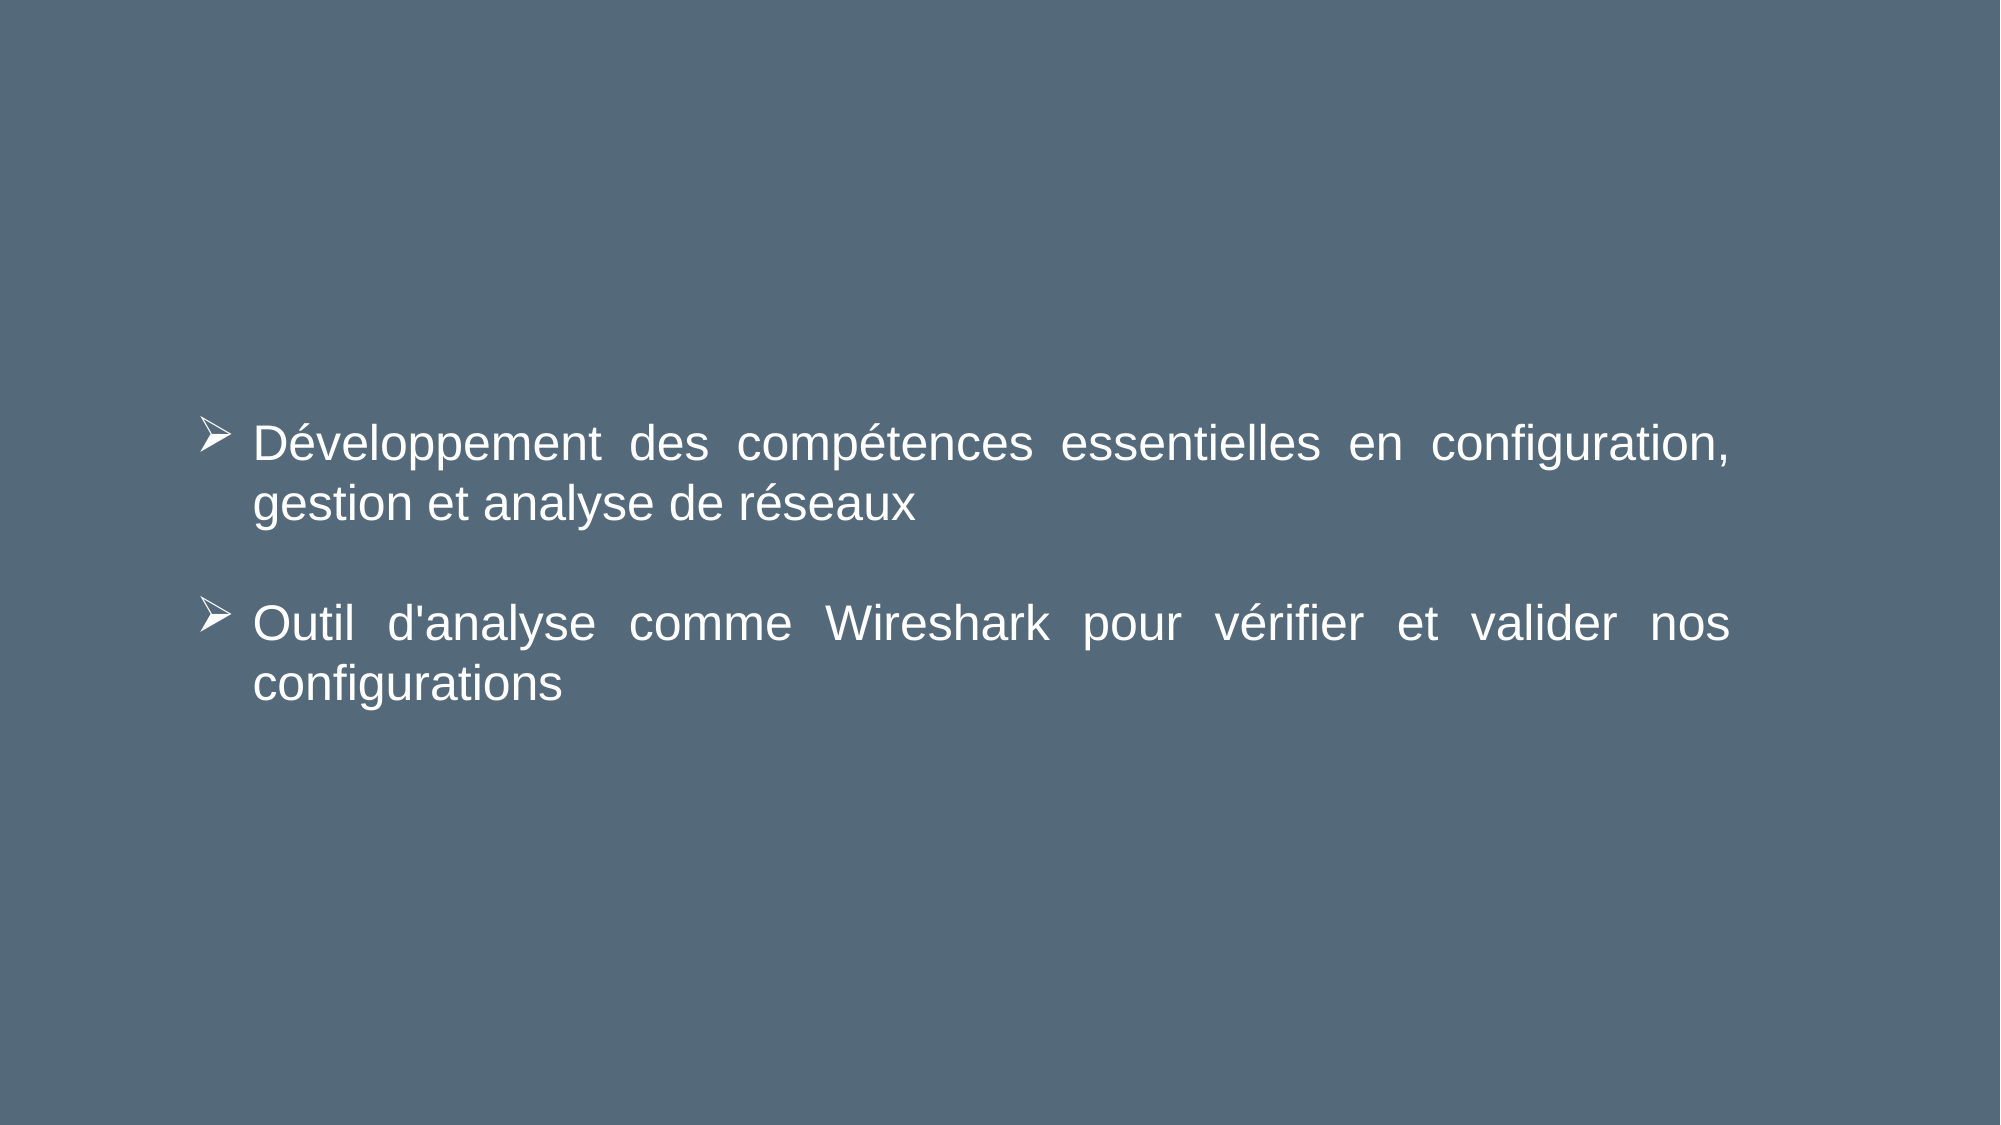

Développement des compétences essentielles en configuration, gestion et analyse de réseaux

Outil d'analyse comme Wireshark pour vérifier et valider nos configurations